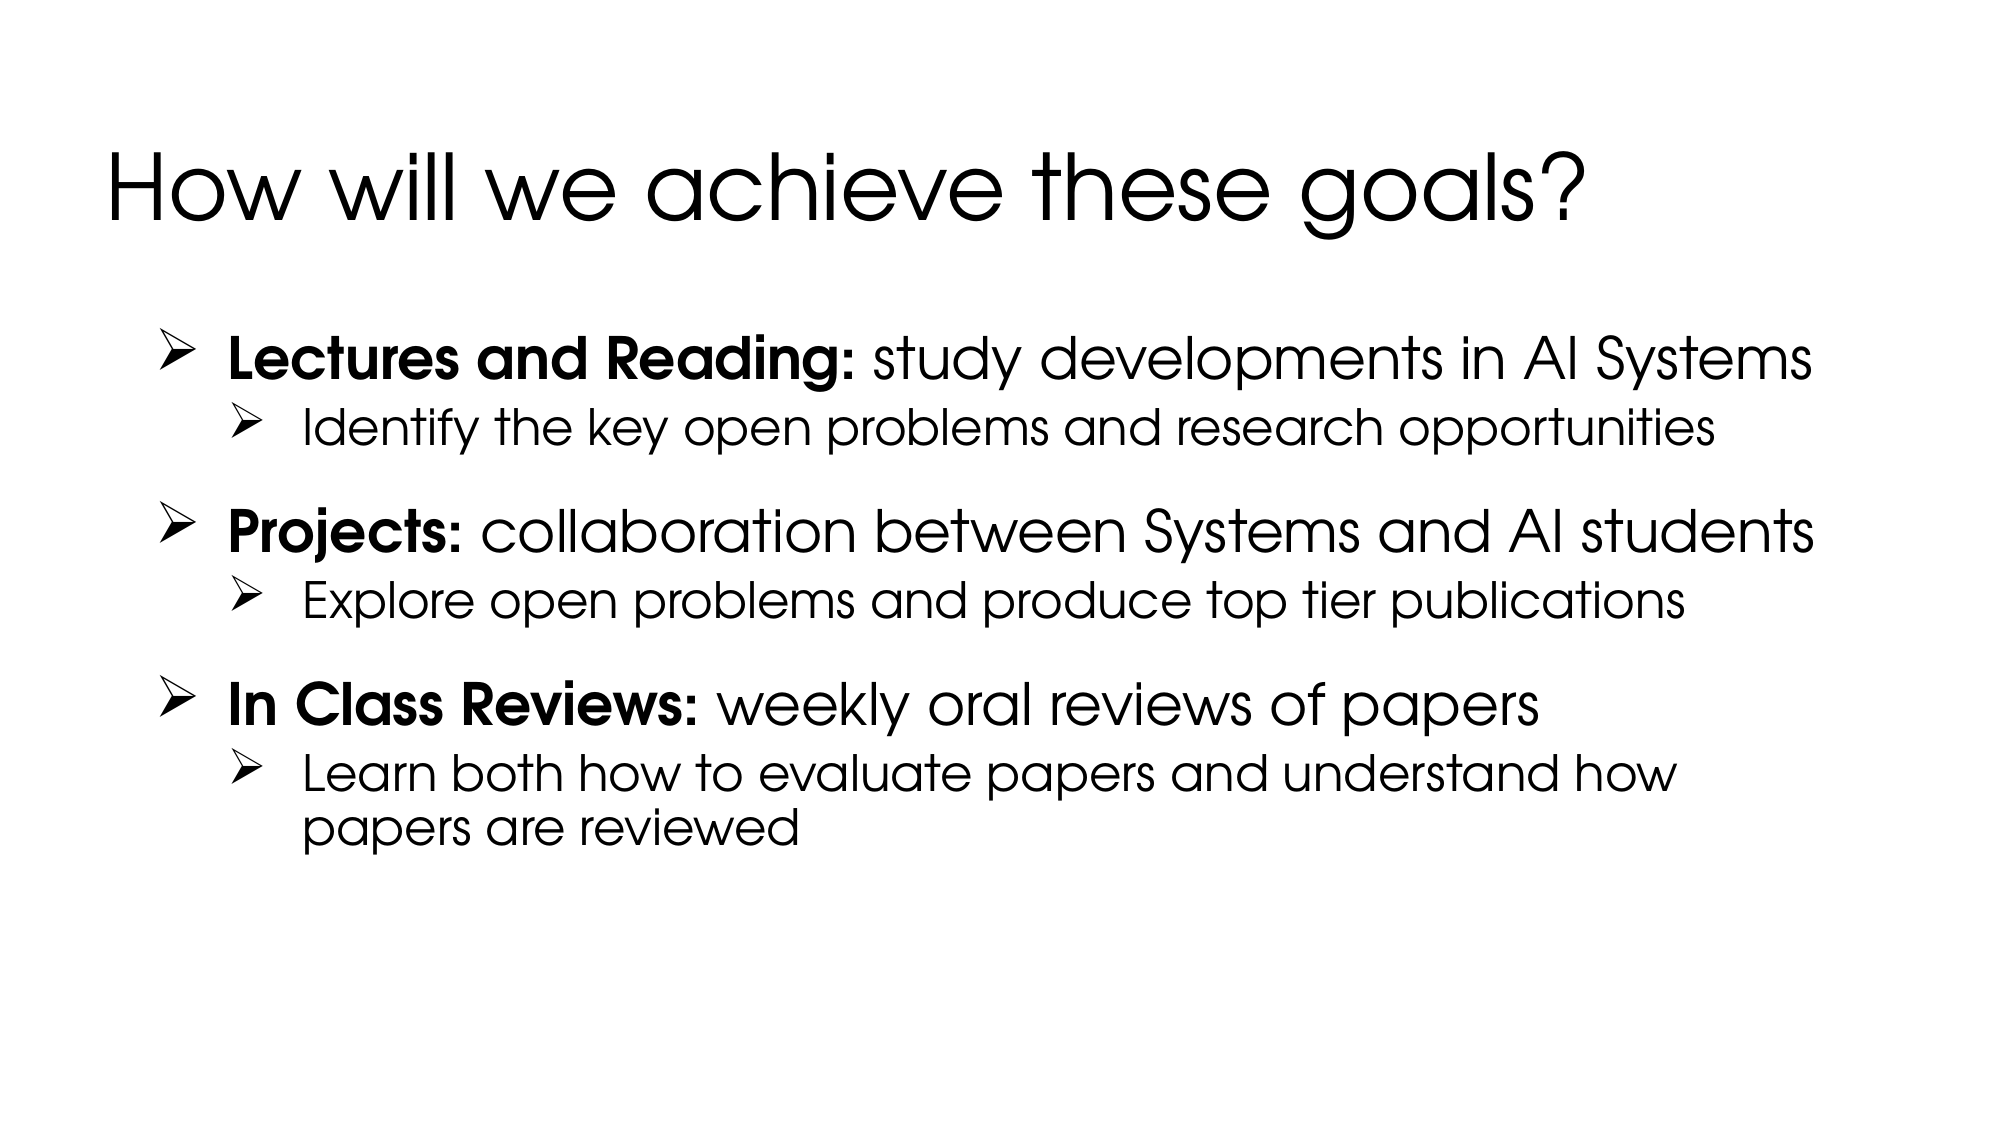

# How will we achieve these goals?
Lectures and Reading: study developments in AI Systems
Identify the key open problems and research opportunities
Projects: collaboration between Systems and AI students
Explore open problems and produce top tier publications
In Class Reviews: weekly oral reviews of papers
Learn both how to evaluate papers and understand how papers are reviewed